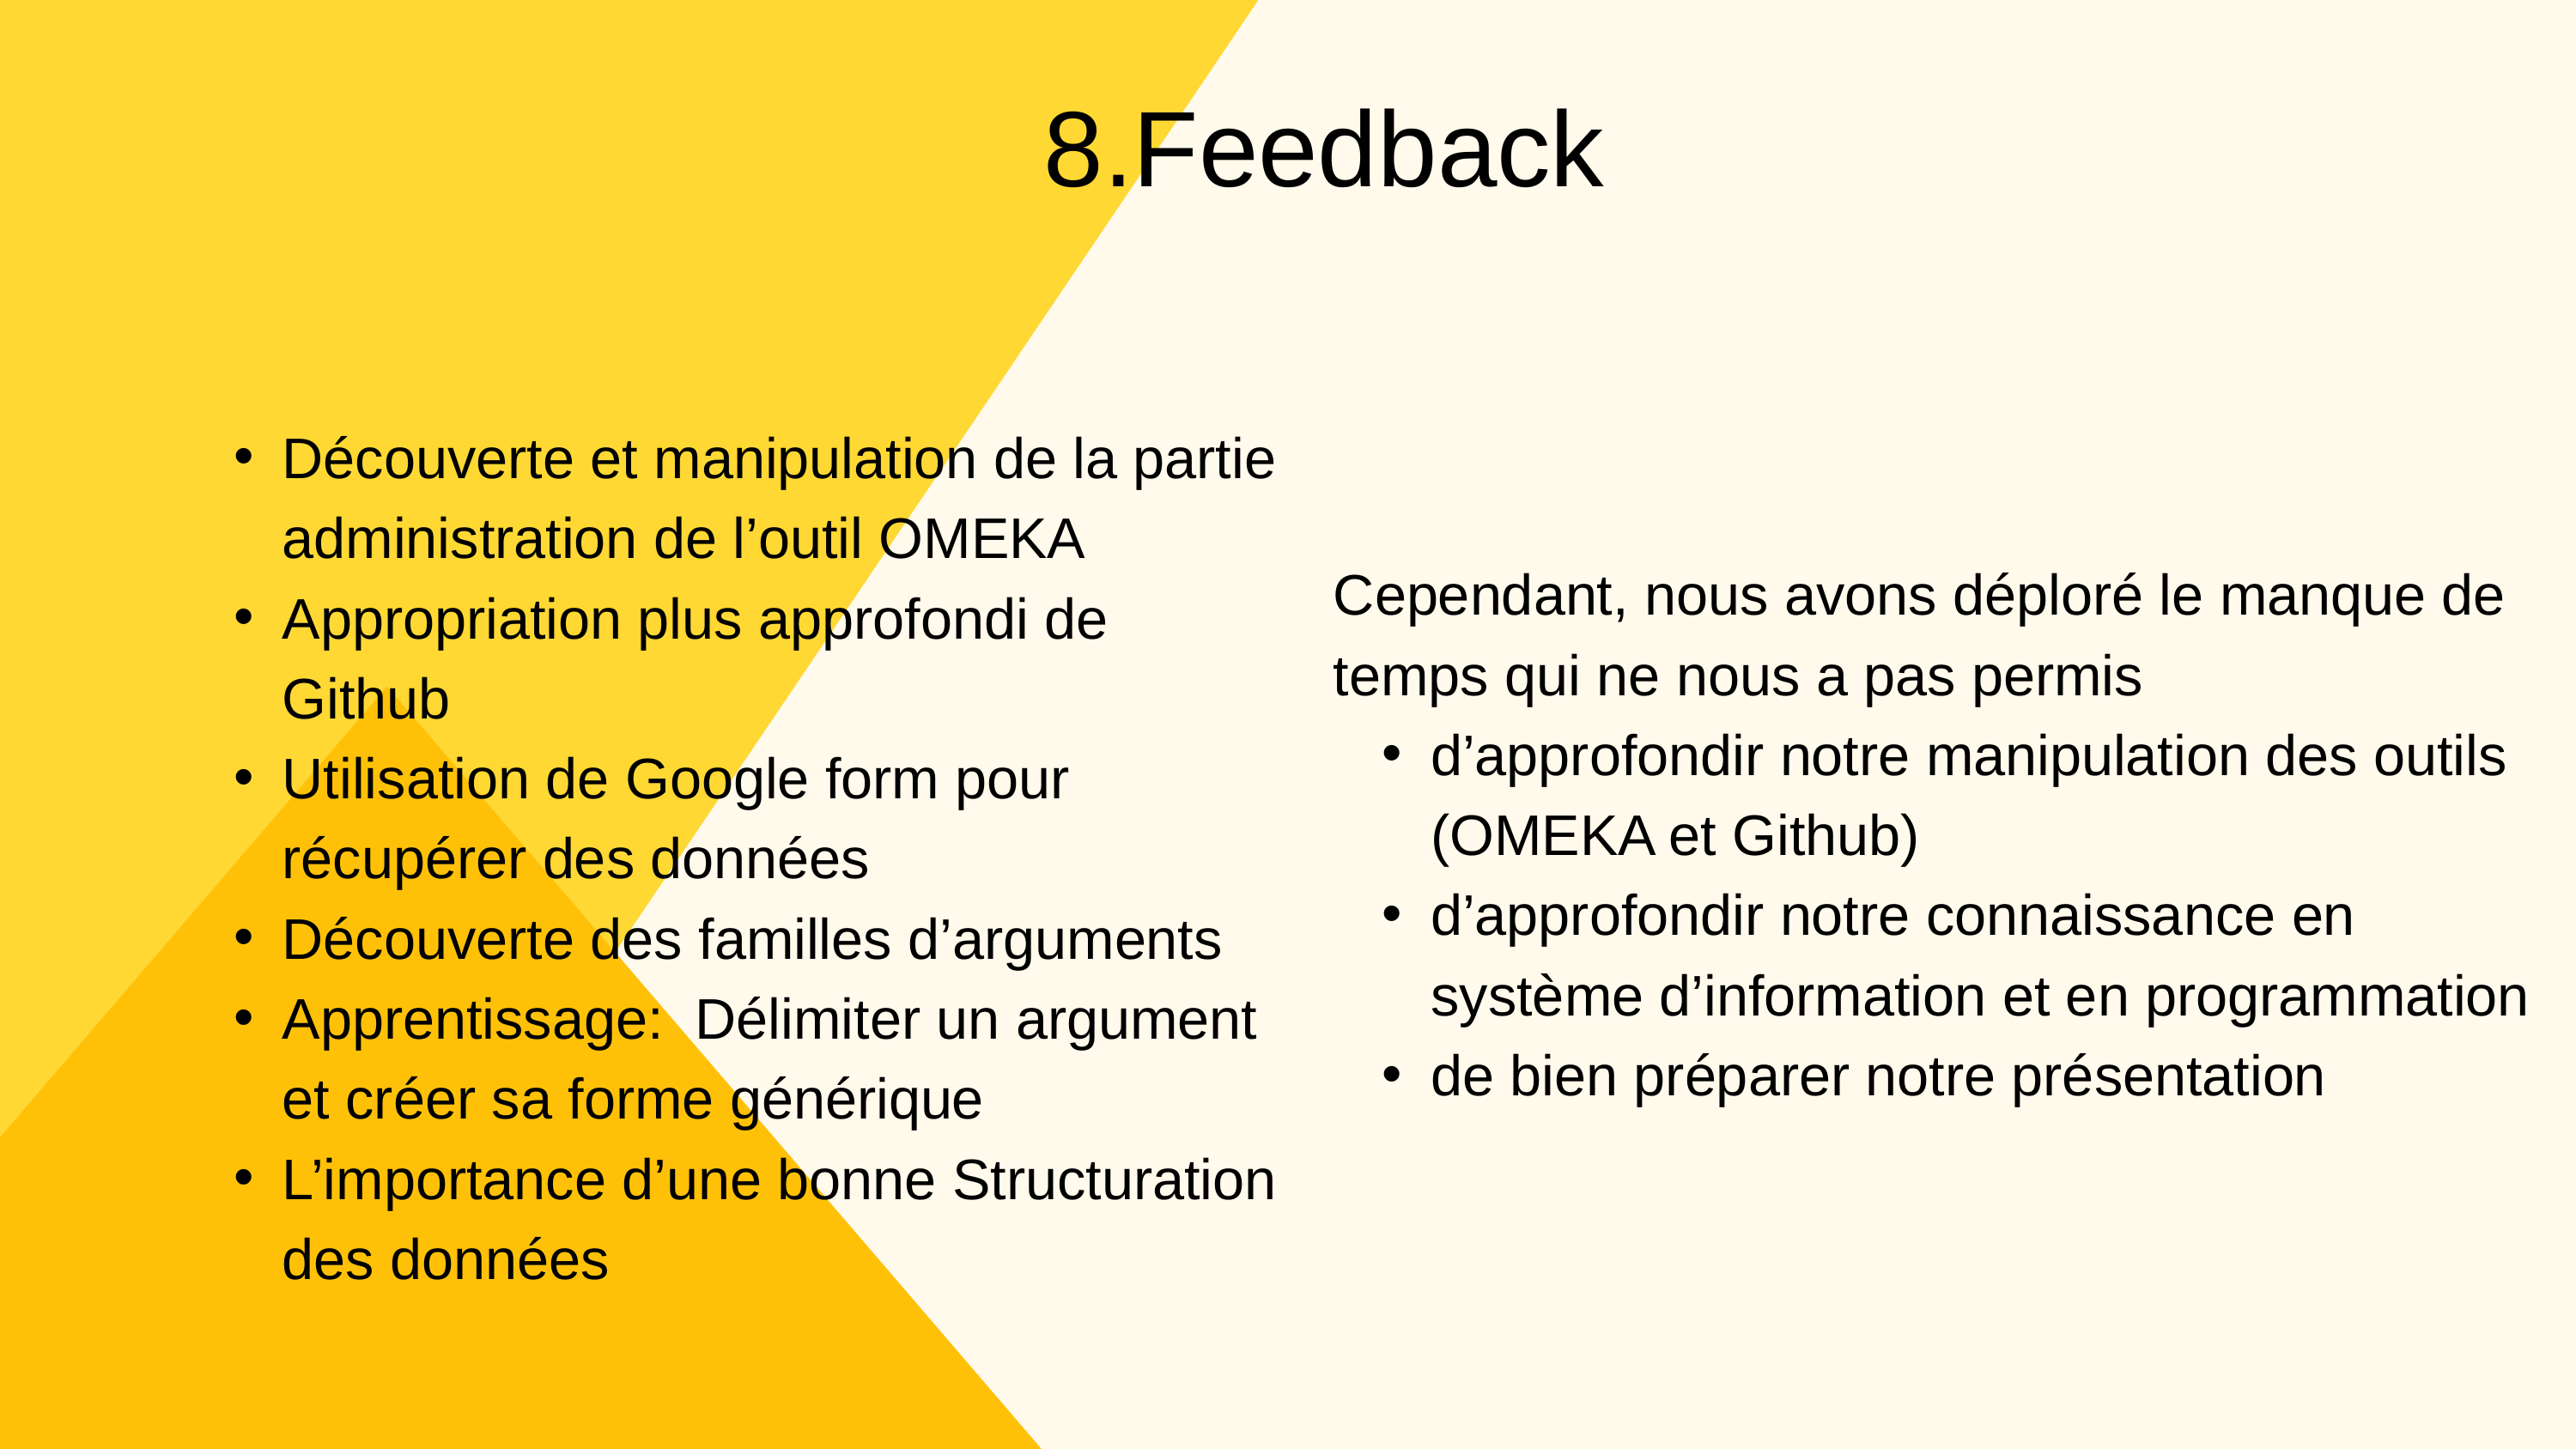

8.Feedback

Découverte et manipulation de la partie administration de l’outil OMEKA
Appropriation plus approfondi de Github
Utilisation de Google form pour récupérer des données
Découverte des familles d’arguments
Apprentissage:  Délimiter un argument et créer sa forme générique
L’importance d’une bonne Structuration des données
Cependant, nous avons déploré le manque de temps qui ne nous a pas permis
d’approfondir notre manipulation des outils (OMEKA et Github)
d’approfondir notre connaissance en système d’information et en programmation
de bien préparer notre présentation